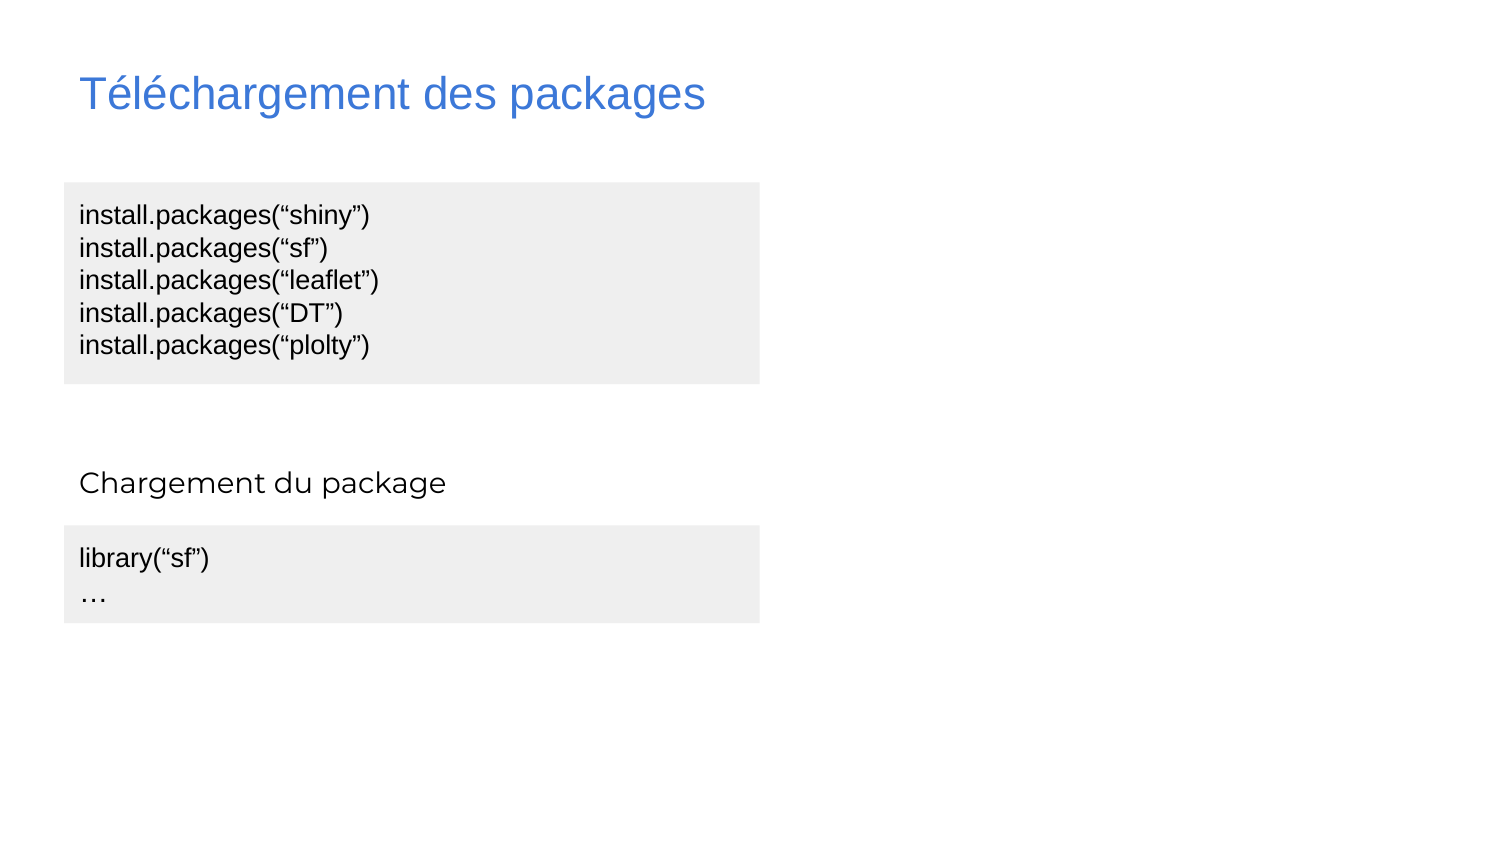

# Téléchargement des packages
install.packages(“shiny”)
install.packages(“sf”)
install.packages(“leaflet”)
install.packages(“DT”)
install.packages(“plolty”)

Chargement du package
library(“sf”)
…